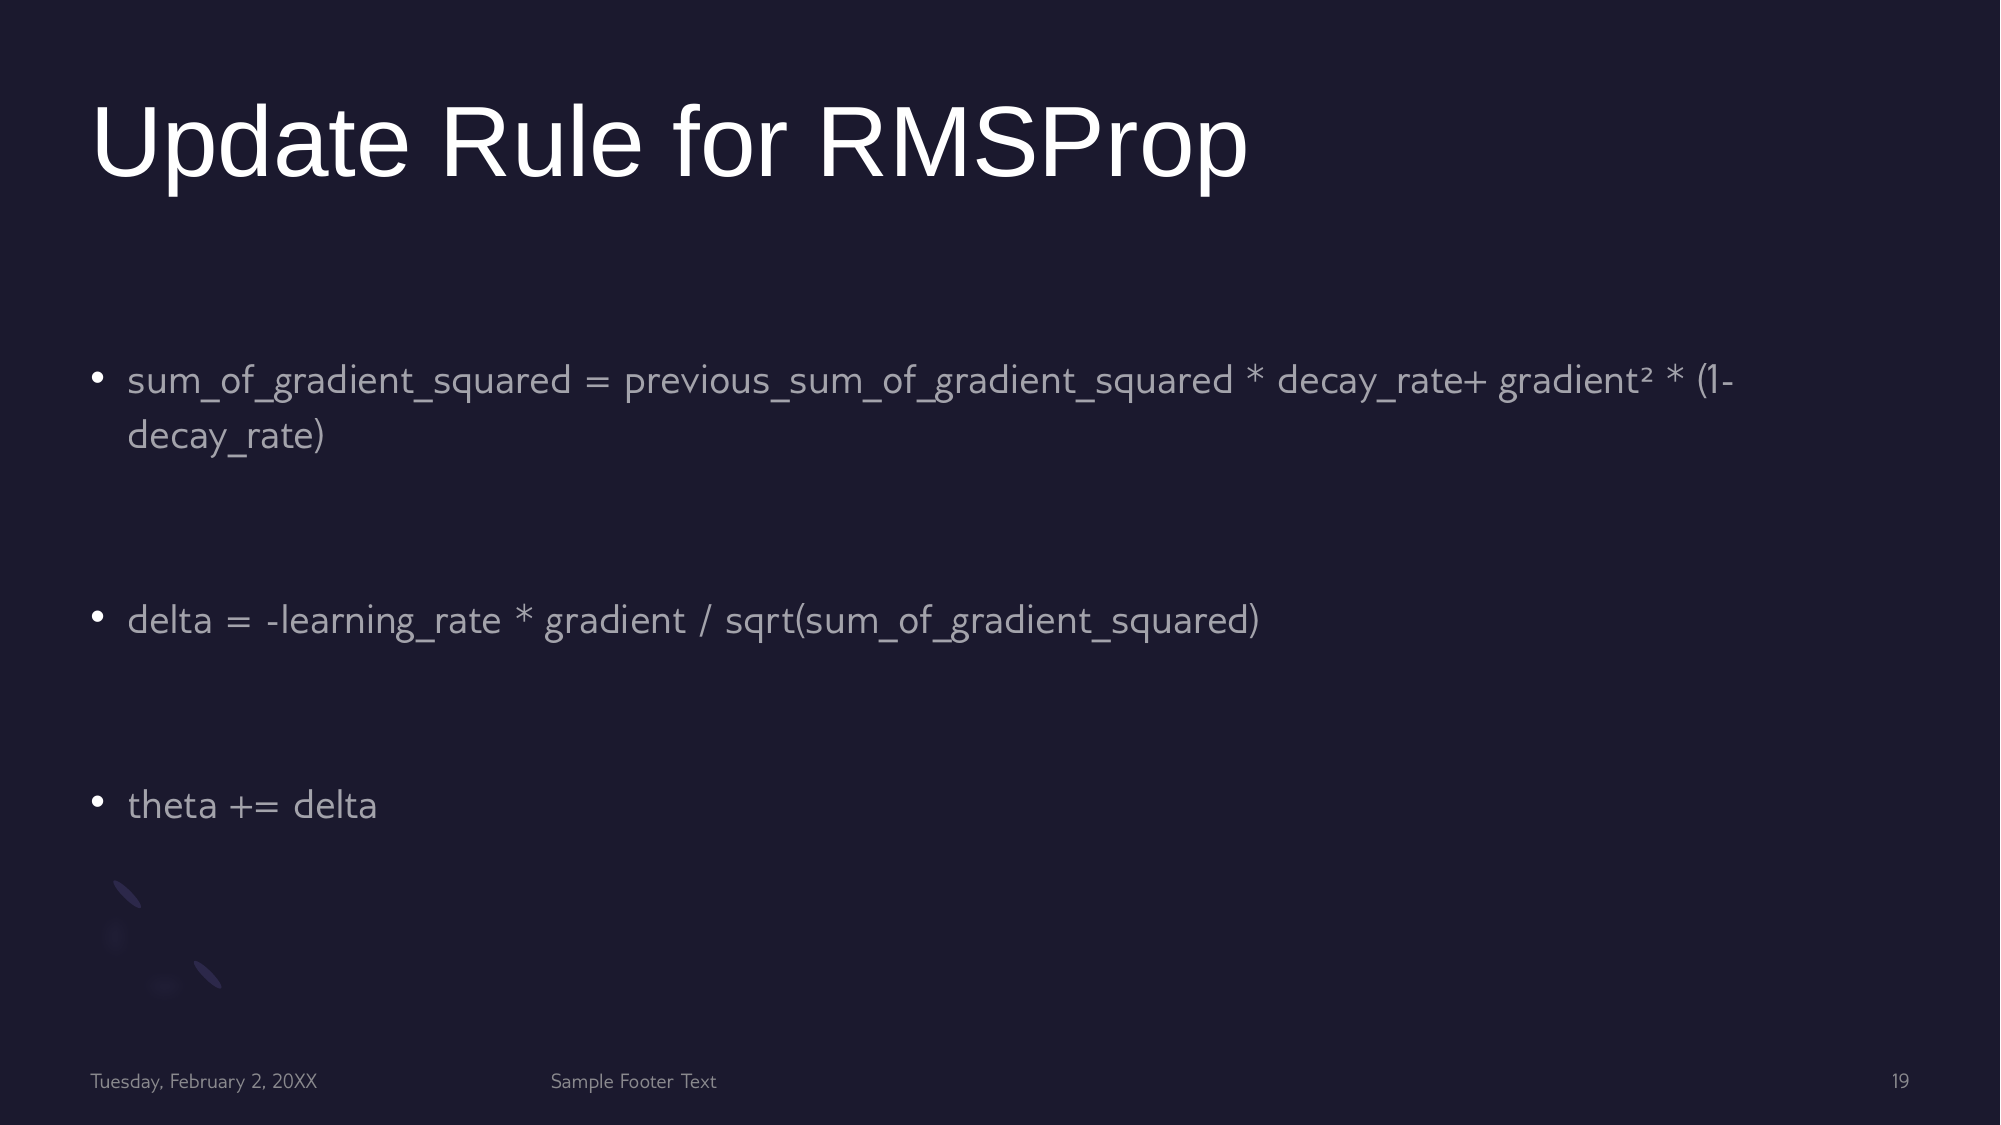

# Update Rule for RMSProp
sum_of_gradient_squared = previous_sum_of_gradient_squared * decay_rate+ gradient² * (1- decay_rate)

delta = -learning_rate * gradient / sqrt(sum_of_gradient_squared)

theta += delta
Tuesday, February 2, 20XX
Sample Footer Text
19